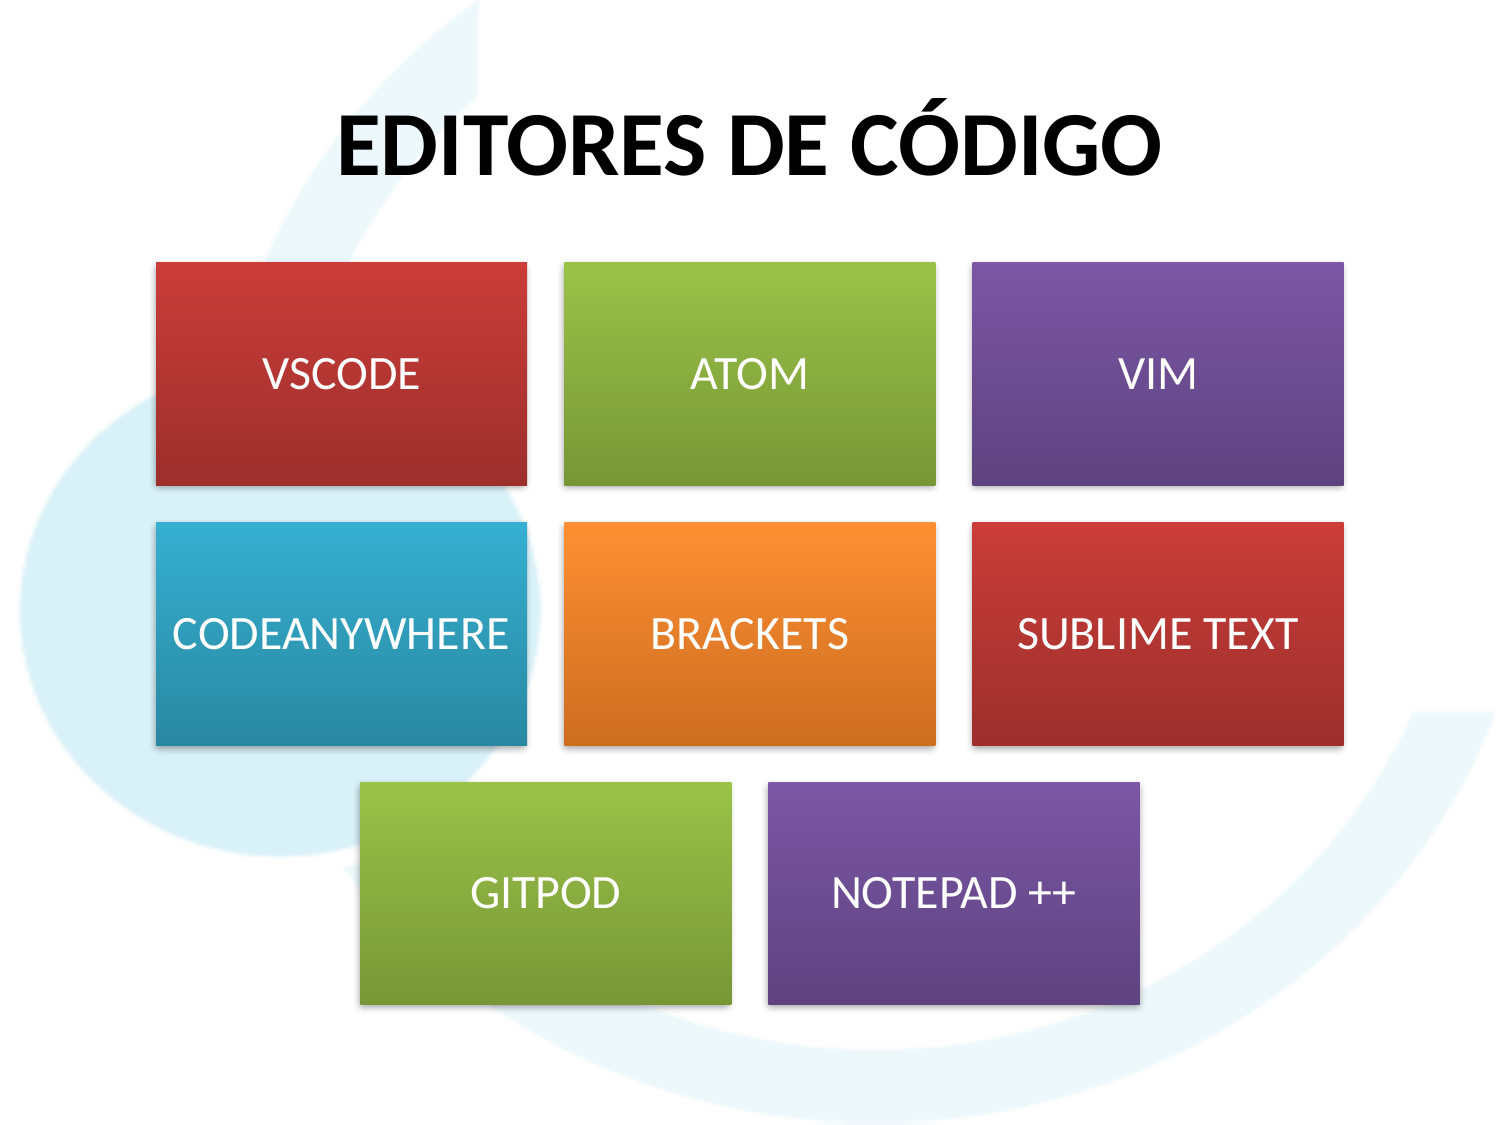

# EDITORES DE CÓDIGO
VSCODE
ATOM
VIM
CODEANYWHERE
BRACKETS
SUBLIME TEXT
GITPOD
NOTEPAD ++